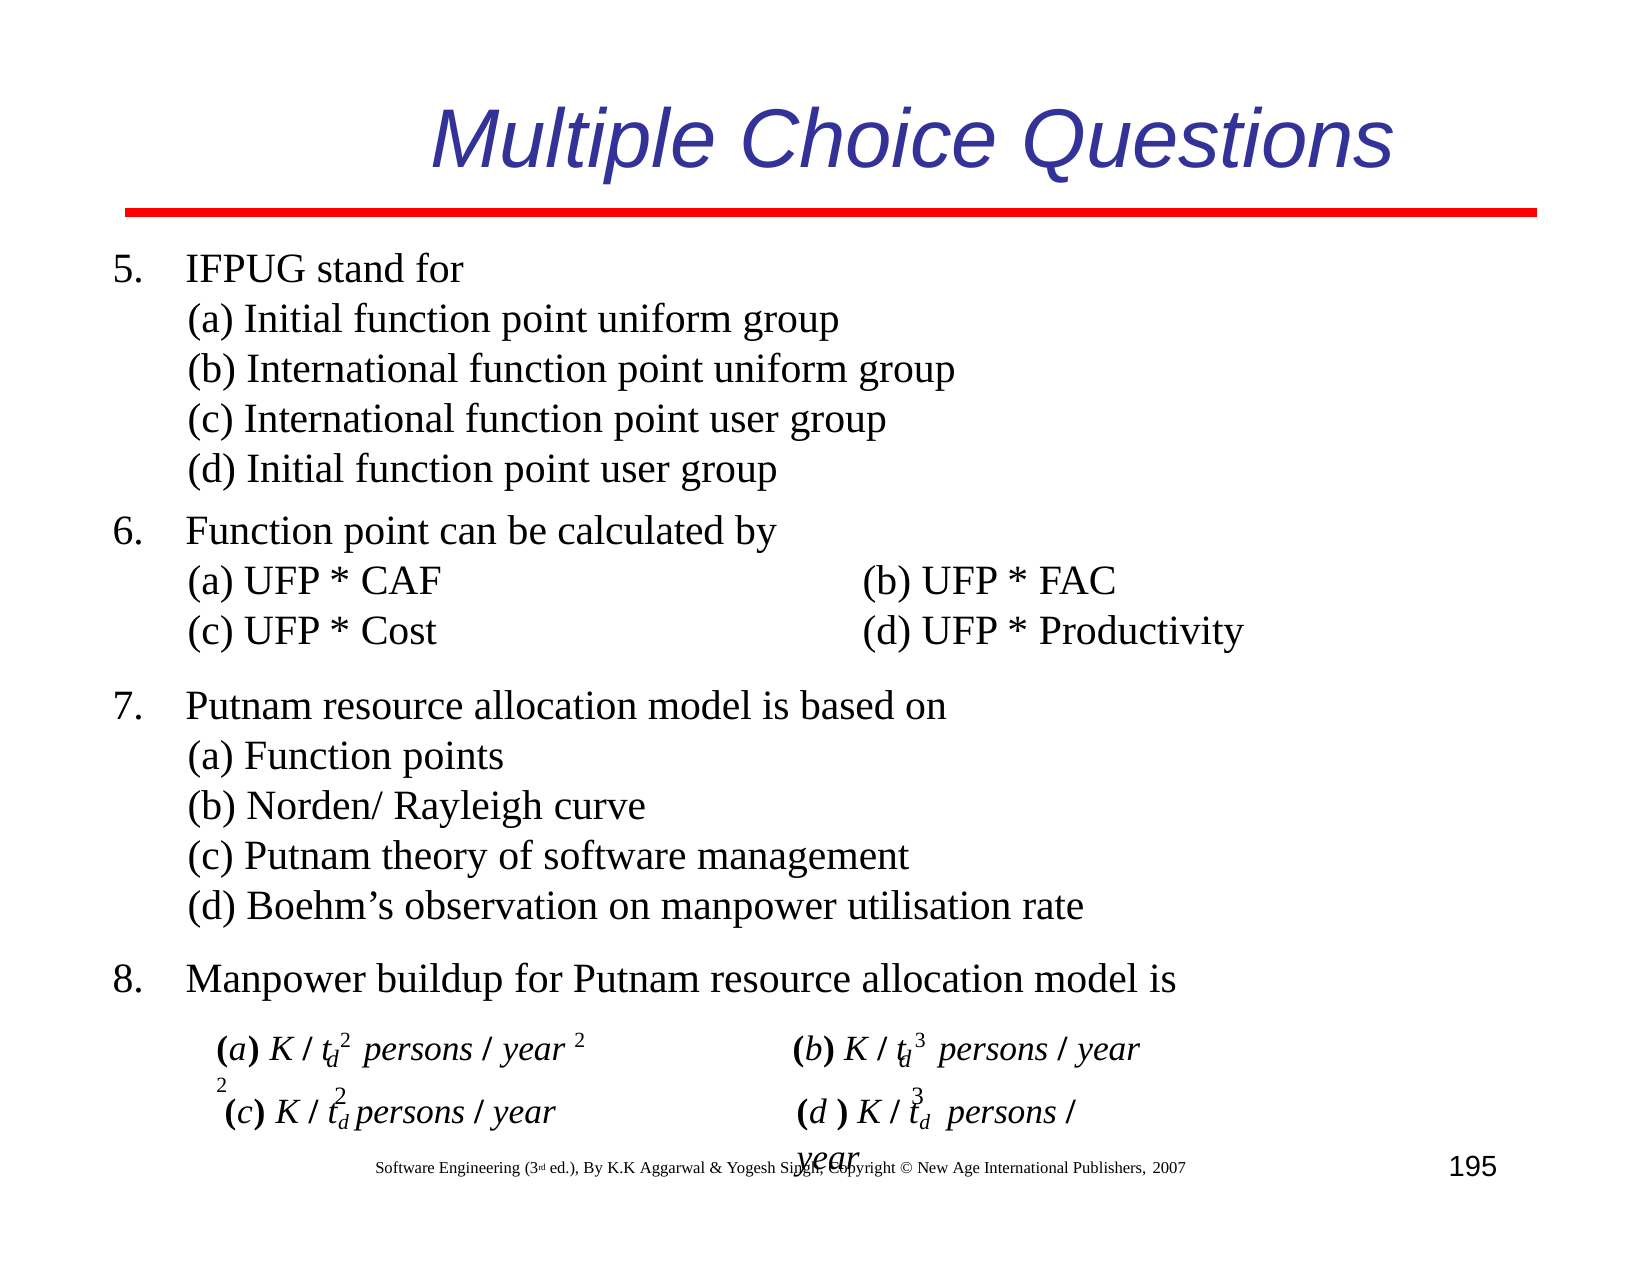

# Multiple Choice Questions

IFPUG stand for
Initial function point uniform group
International function point uniform group
International function point user group
Initial function point user group
Function point can be calculated by
(a) UFP * CAF
(c) UFP * Cost
(b) UFP * FAC
(d) UFP * Productivity
Putnam resource allocation model is based on
Function points
Norden/ Rayleigh curve
Putnam theory of software management
Boehm’s observation on manpower utilisation rate
Manpower buildup for Putnam resource allocation model is
(a) K / t 2  persons / year 2	(b) K / t 3  persons / year 2
d
2
d
3
(c) K / td persons / year
(d ) K / td  persons / year
195
Software Engineering (3rd  ed.), By K.K Aggarwal & Yogesh Singh, Copyright © New Age International Publishers, 2007